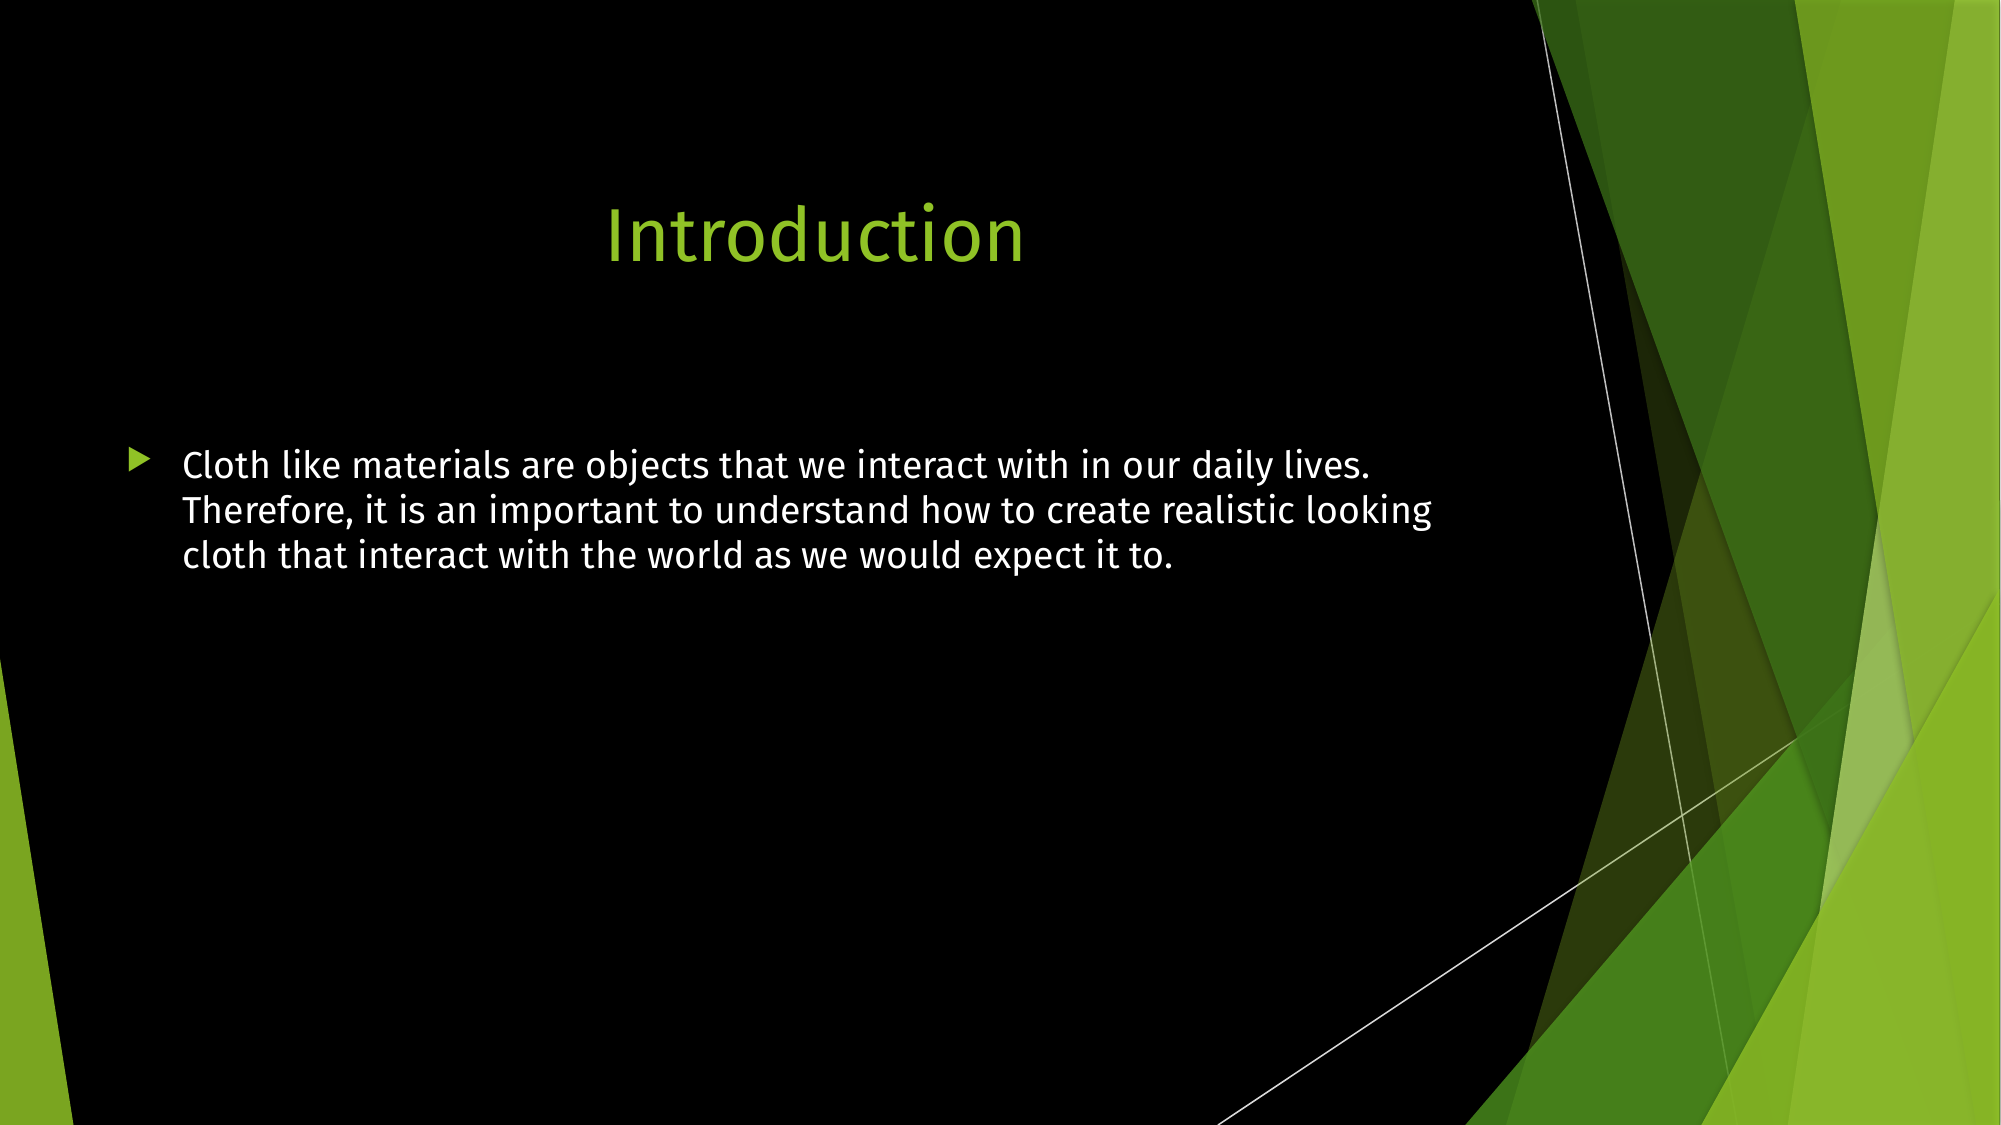

# Introduction
Cloth like materials are objects that we interact with in our daily lives. Therefore, it is an important to understand how to create realistic looking cloth that interact with the world as we would expect it to.